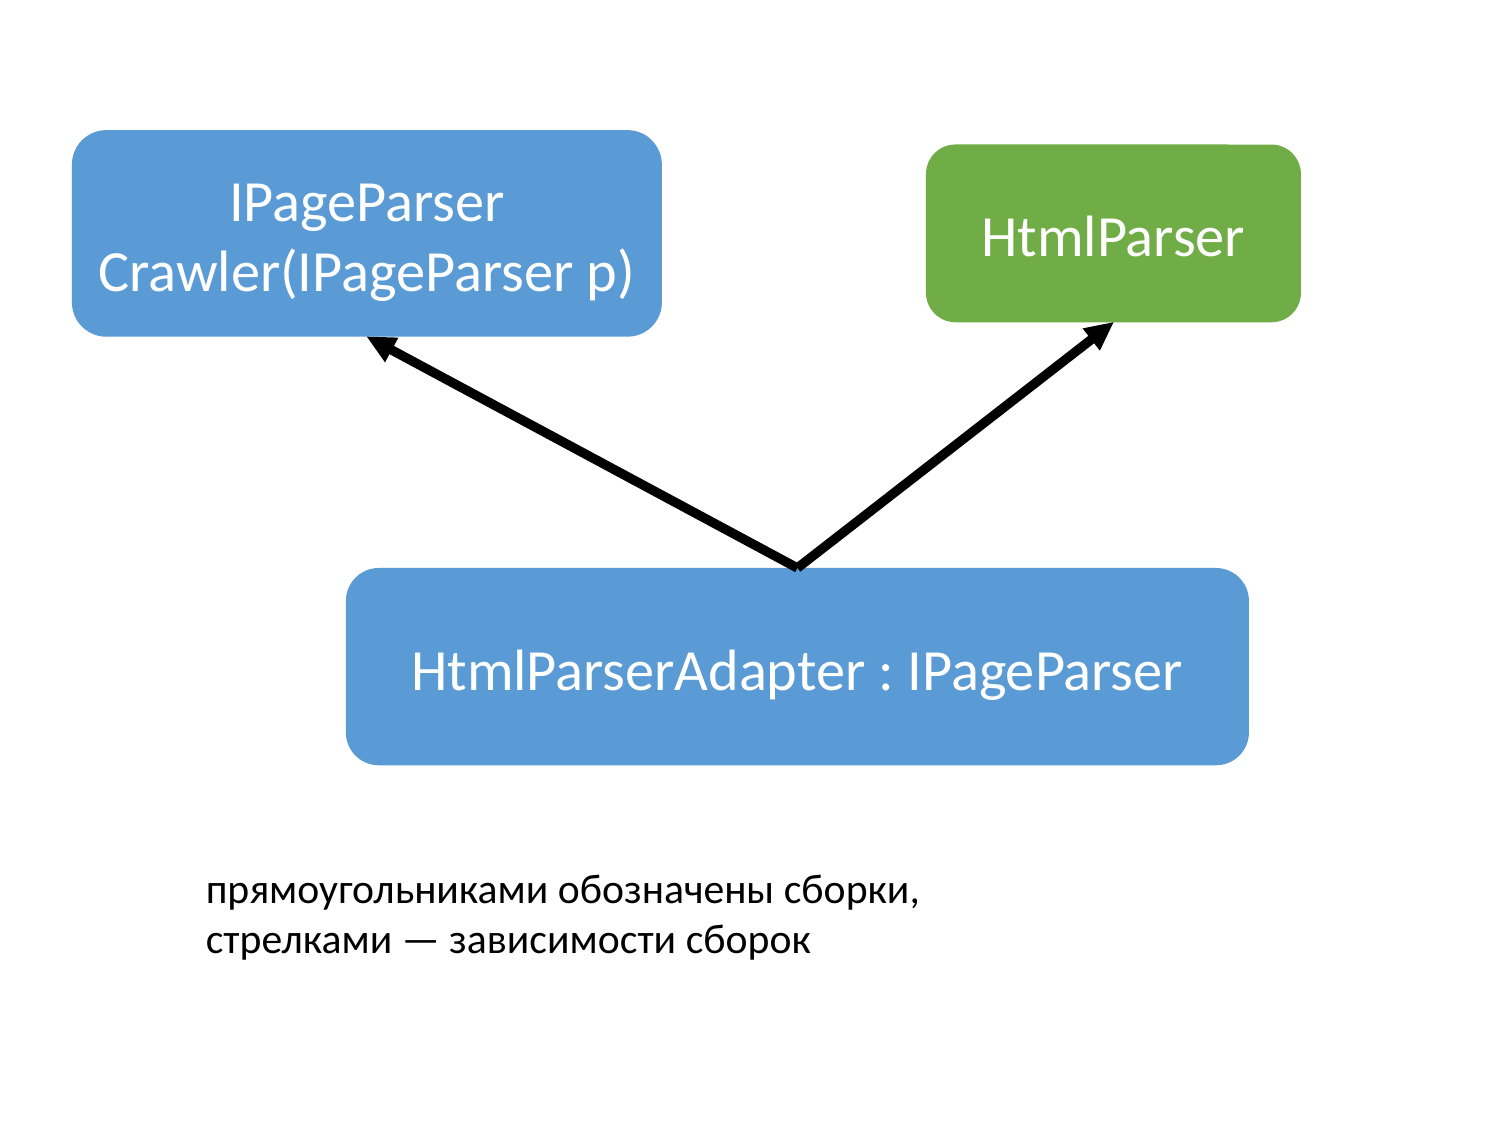

IPageParser
Crawler(IPageParser p)
HtmlParser
HtmlParserAdapter : IPageParser
прямоугольниками обозначены сборки,
стрелками — зависимости сборок